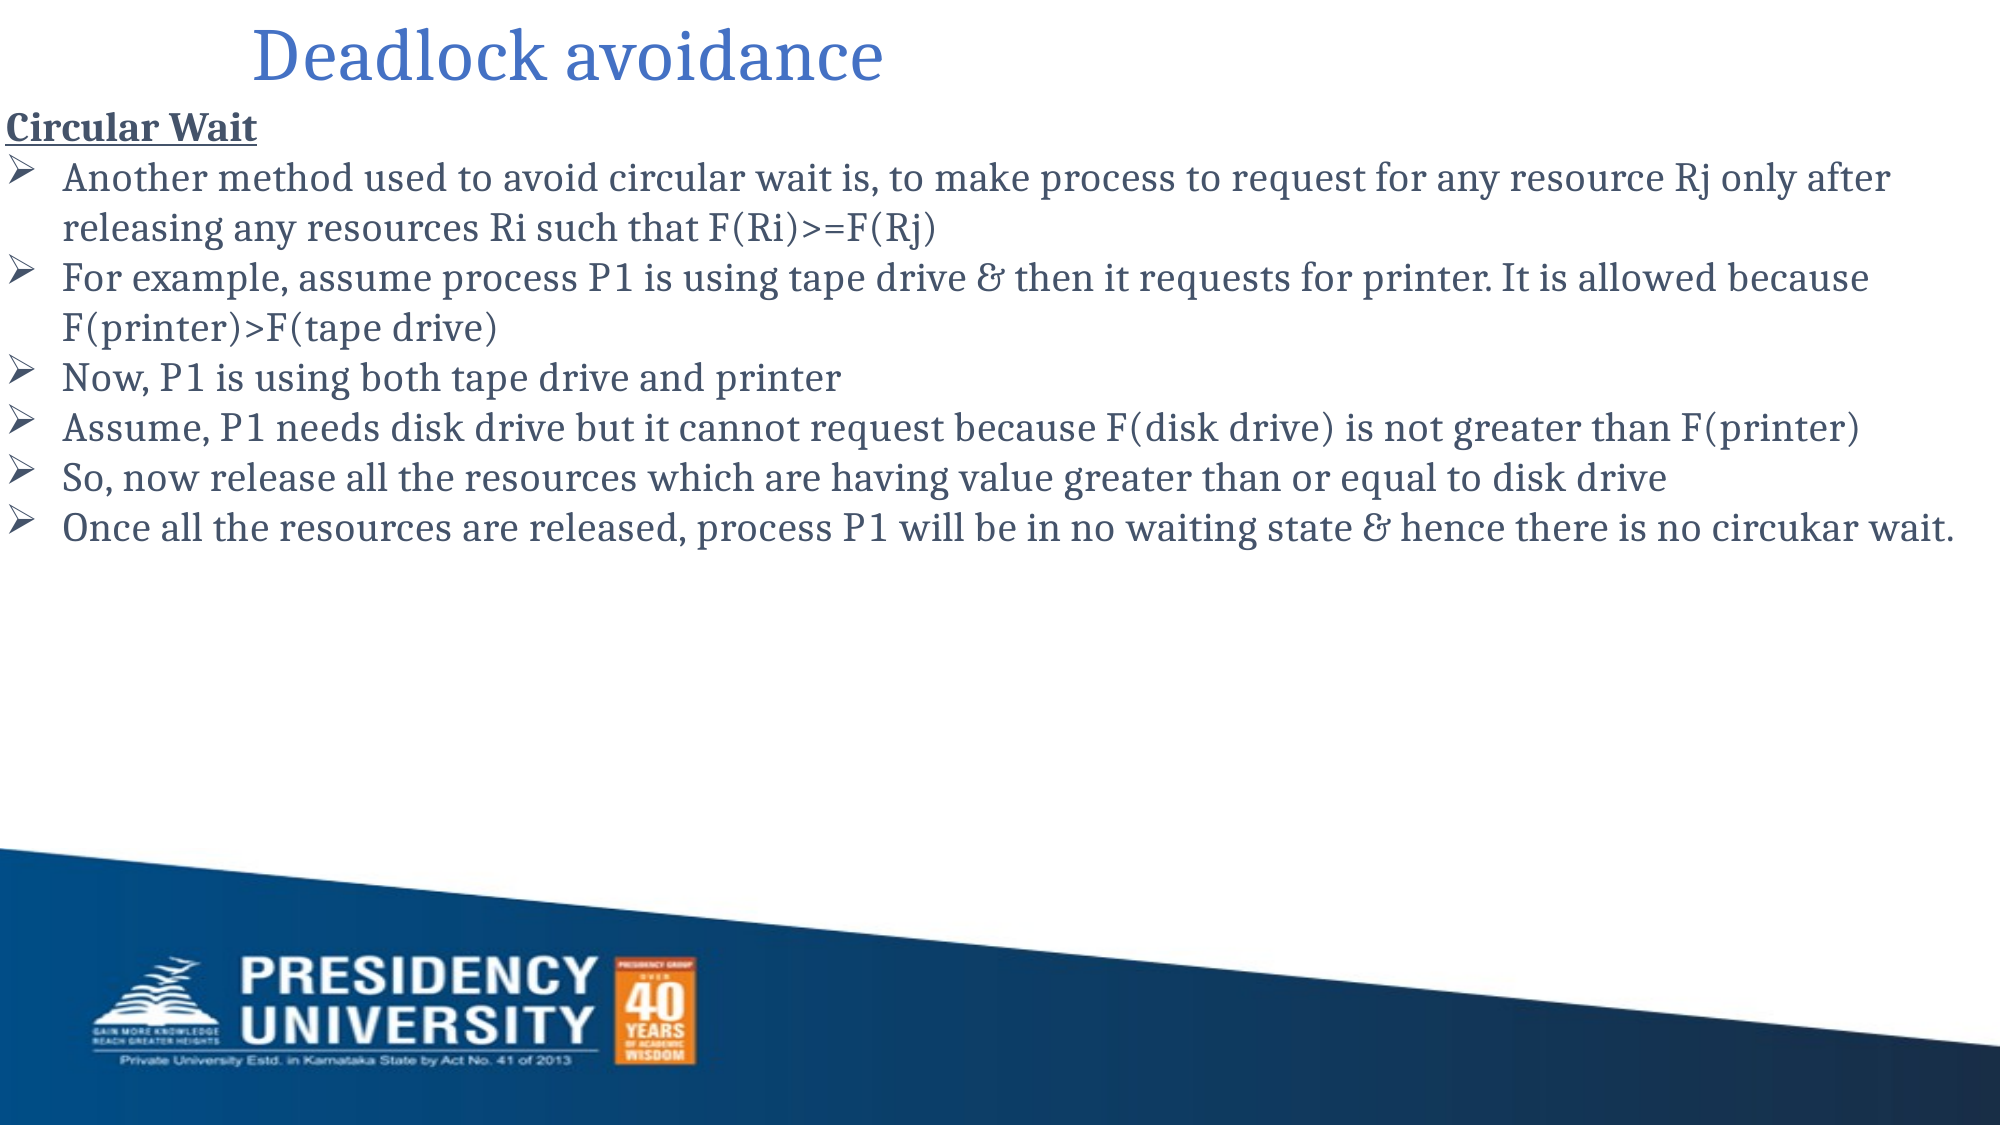

# Deadlock avoidance
Circular Wait
Another method used to avoid circular wait is, to make process to request for any resource Rj only after releasing any resources Ri such that F(Ri)>=F(Rj)
For example, assume process P1 is using tape drive & then it requests for printer. It is allowed because F(printer)>F(tape drive)
Now, P1 is using both tape drive and printer
Assume, P1 needs disk drive but it cannot request because F(disk drive) is not greater than F(printer)
So, now release all the resources which are having value greater than or equal to disk drive
Once all the resources are released, process P1 will be in no waiting state & hence there is no circukar wait.